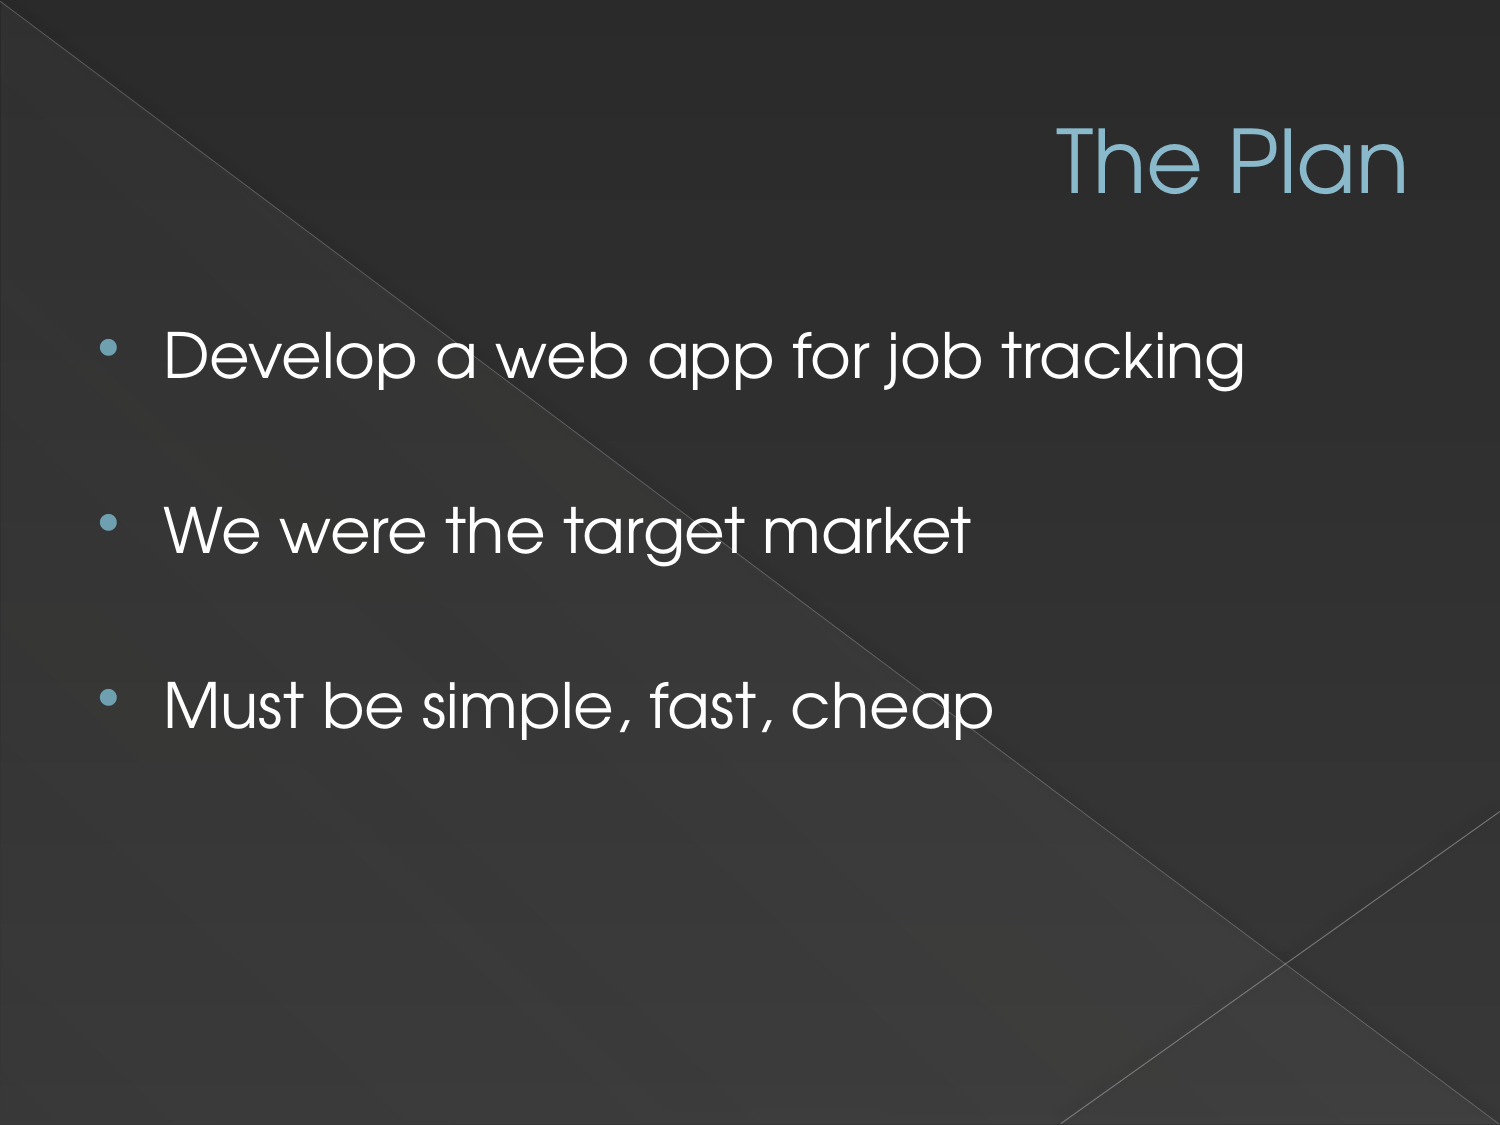

# The Plan
Develop a web app for job tracking

We were the target market

Must be simple, fast, cheap